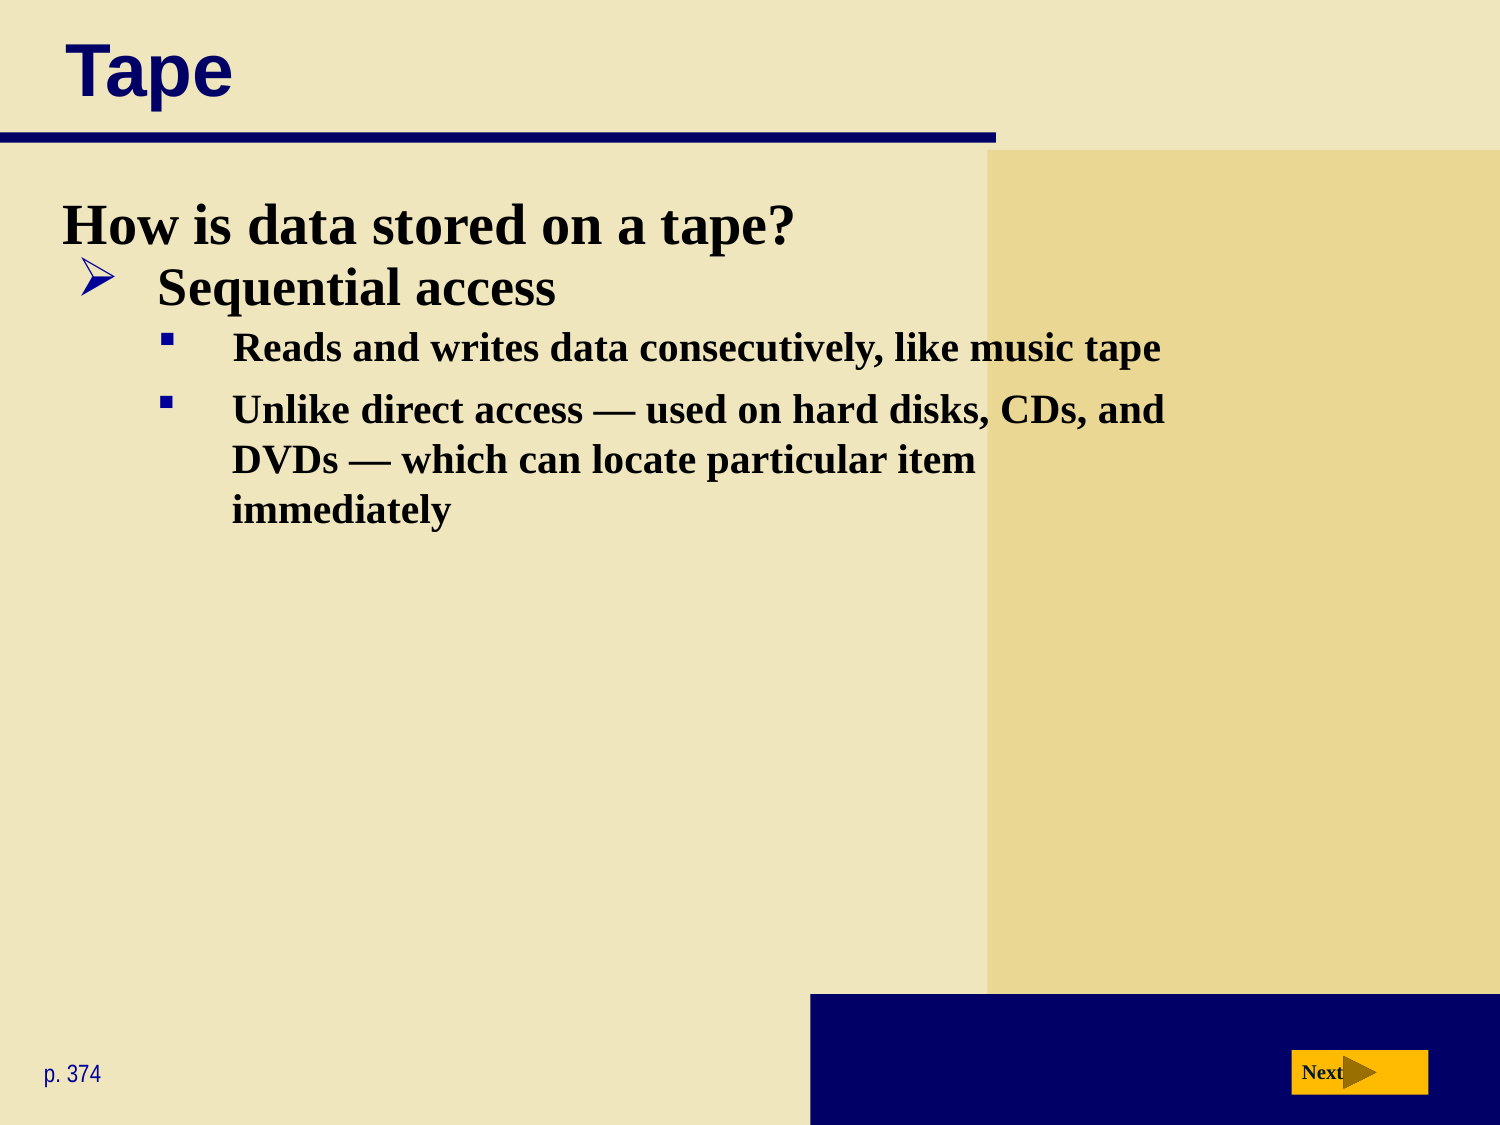

# Tape
How is data stored on a tape?
Sequential access
Reads and writes data consecutively, like music tape
Unlike direct access — used on hard disks, CDs, and DVDs — which can locate particular item immediately
p. 374

Next